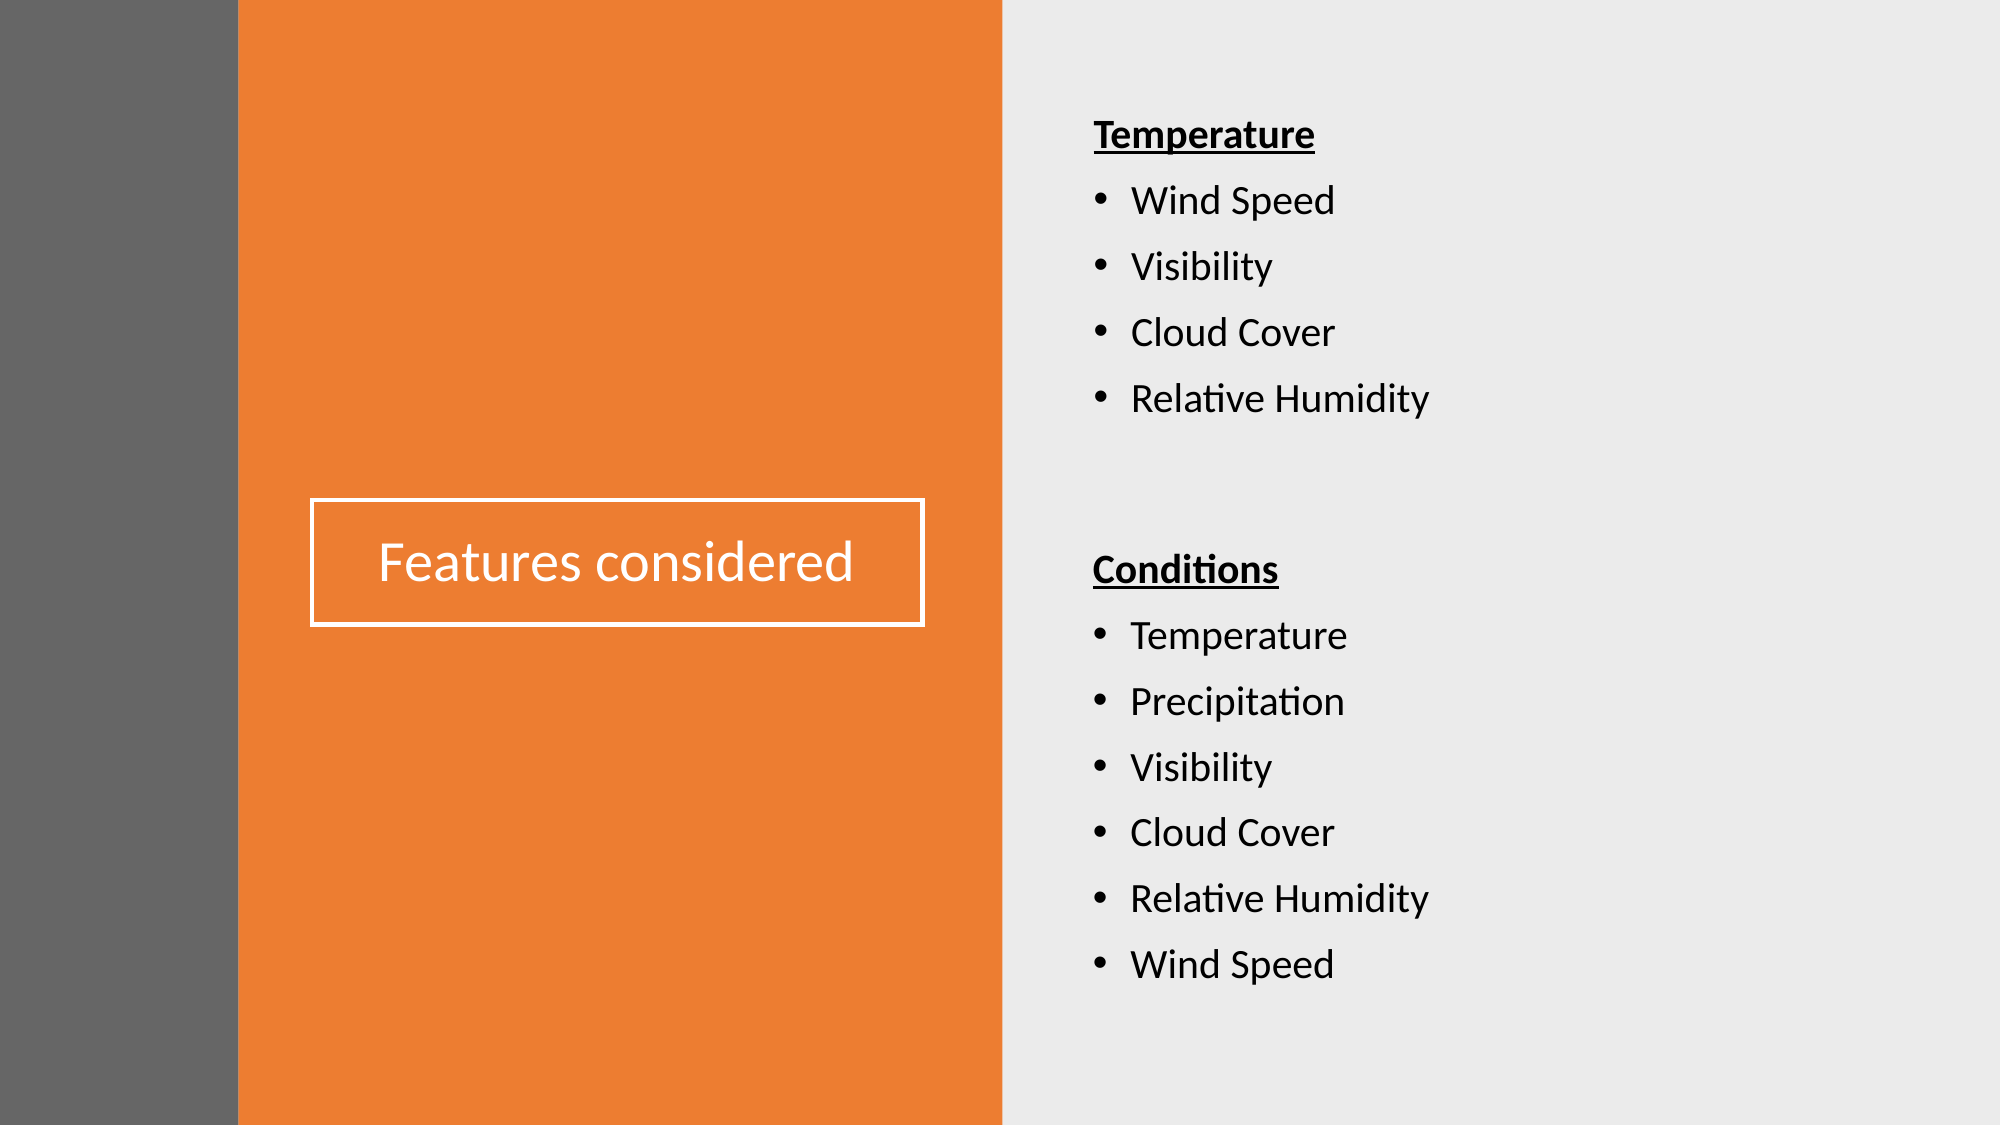

Temperature
Wind Speed
Visibility
Cloud Cover
Relative Humidity

# Features considered
Conditions
Temperature
Precipitation
Visibility
Cloud Cover
Relative Humidity
Wind Speed